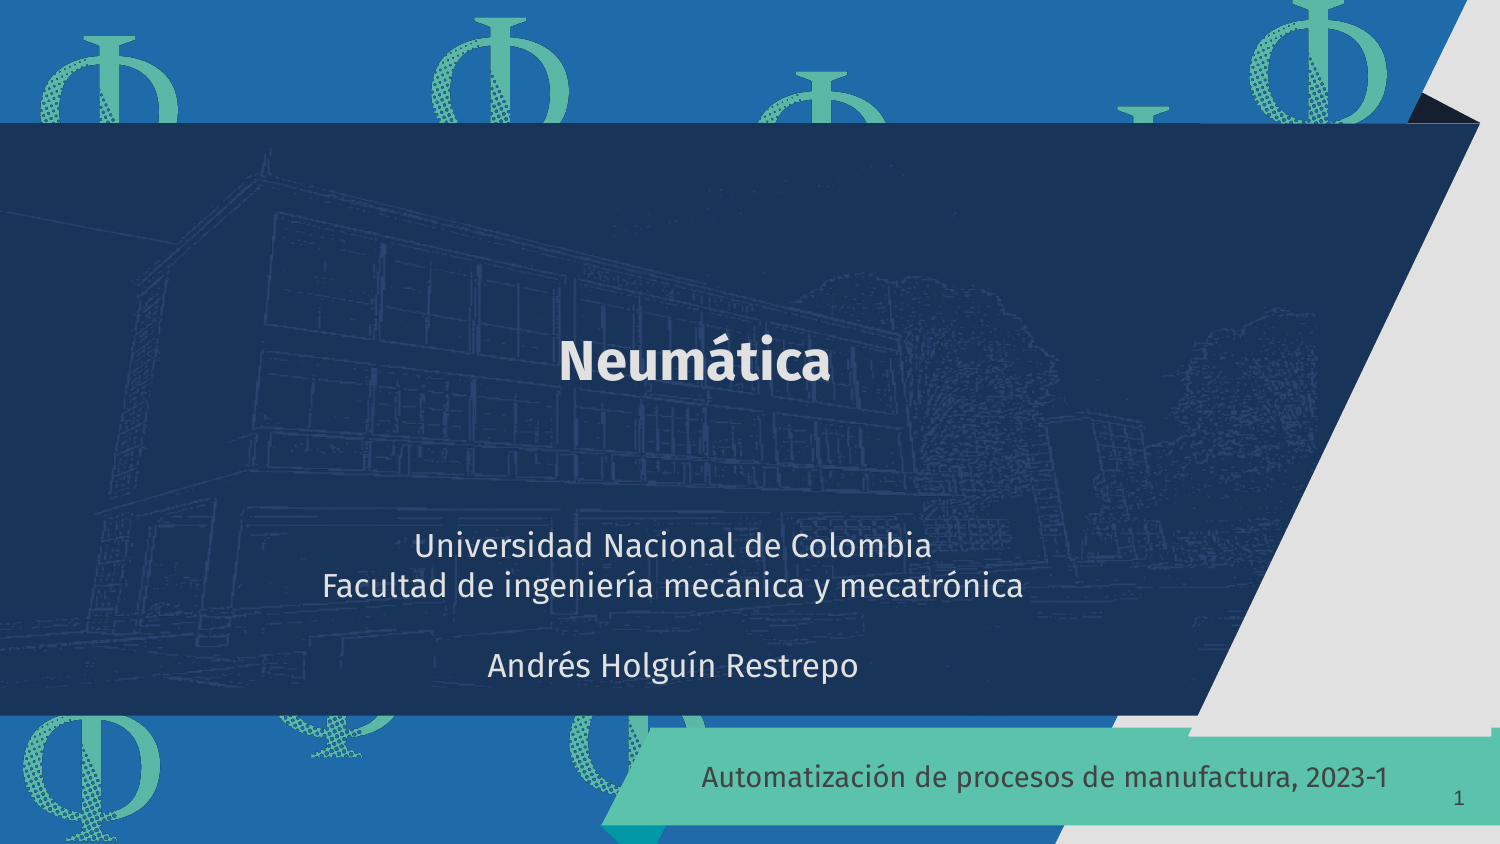

Neumática

Universidad Nacional de Colombia
Facultad de ingeniería mecánica y mecatrónica

Andrés Holguín Restrepo

Automatización de procesos de manufactura, 2023-1
1